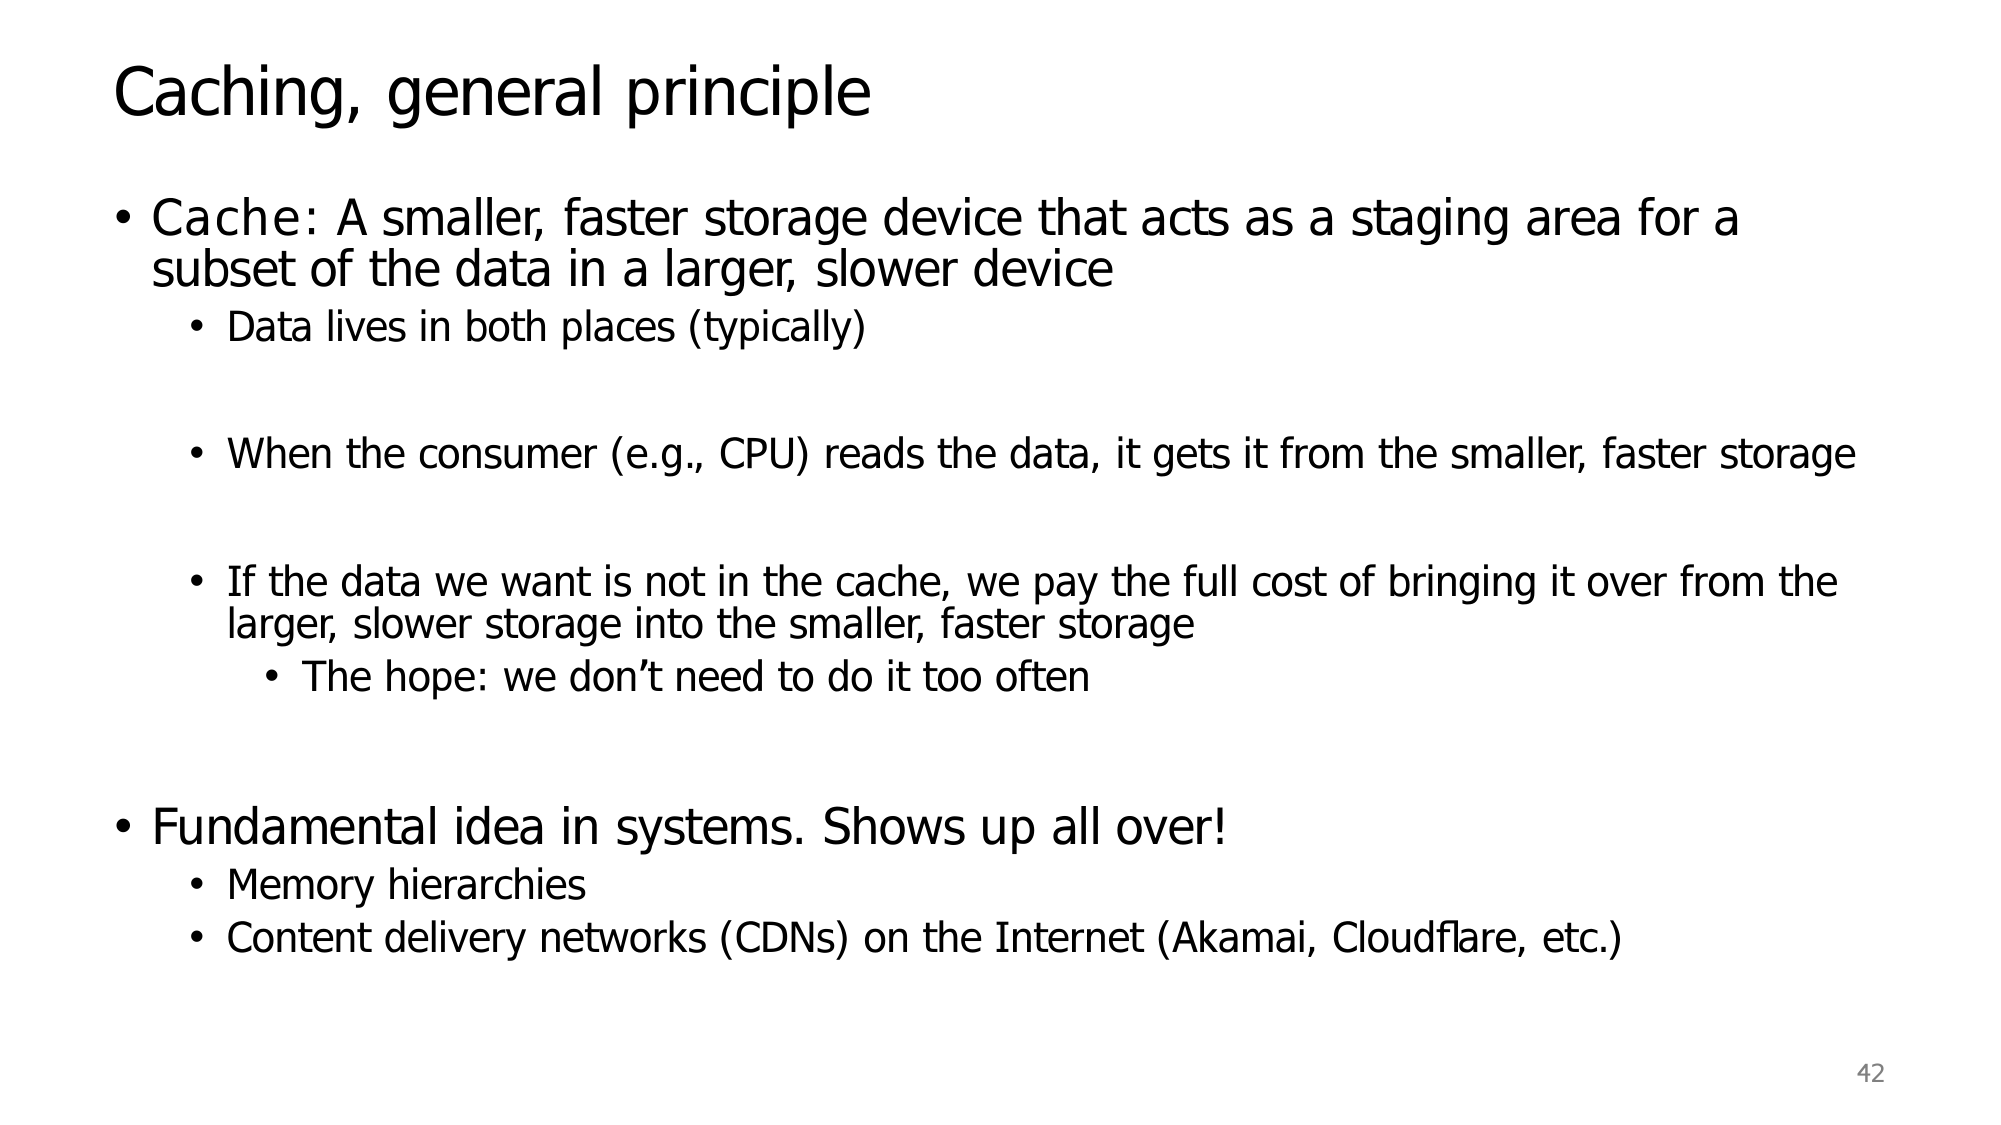

# Caching, general principle
Cache: A smaller, faster storage device that acts as a staging area for a subset of the data in a larger, slower device
Data lives in both places (typically)

When the consumer (e.g., CPU) reads the data, it gets it from the smaller, faster storage

If the data we want is not in the cache, we pay the full cost of bringing it over from the larger, slower storage into the smaller, faster storage
The hope: we don’t need to do it too often

Fundamental idea in systems. Shows up all over!
Memory hierarchies
Content delivery networks (CDNs) on the Internet (Akamai, Cloudflare, etc.)
42